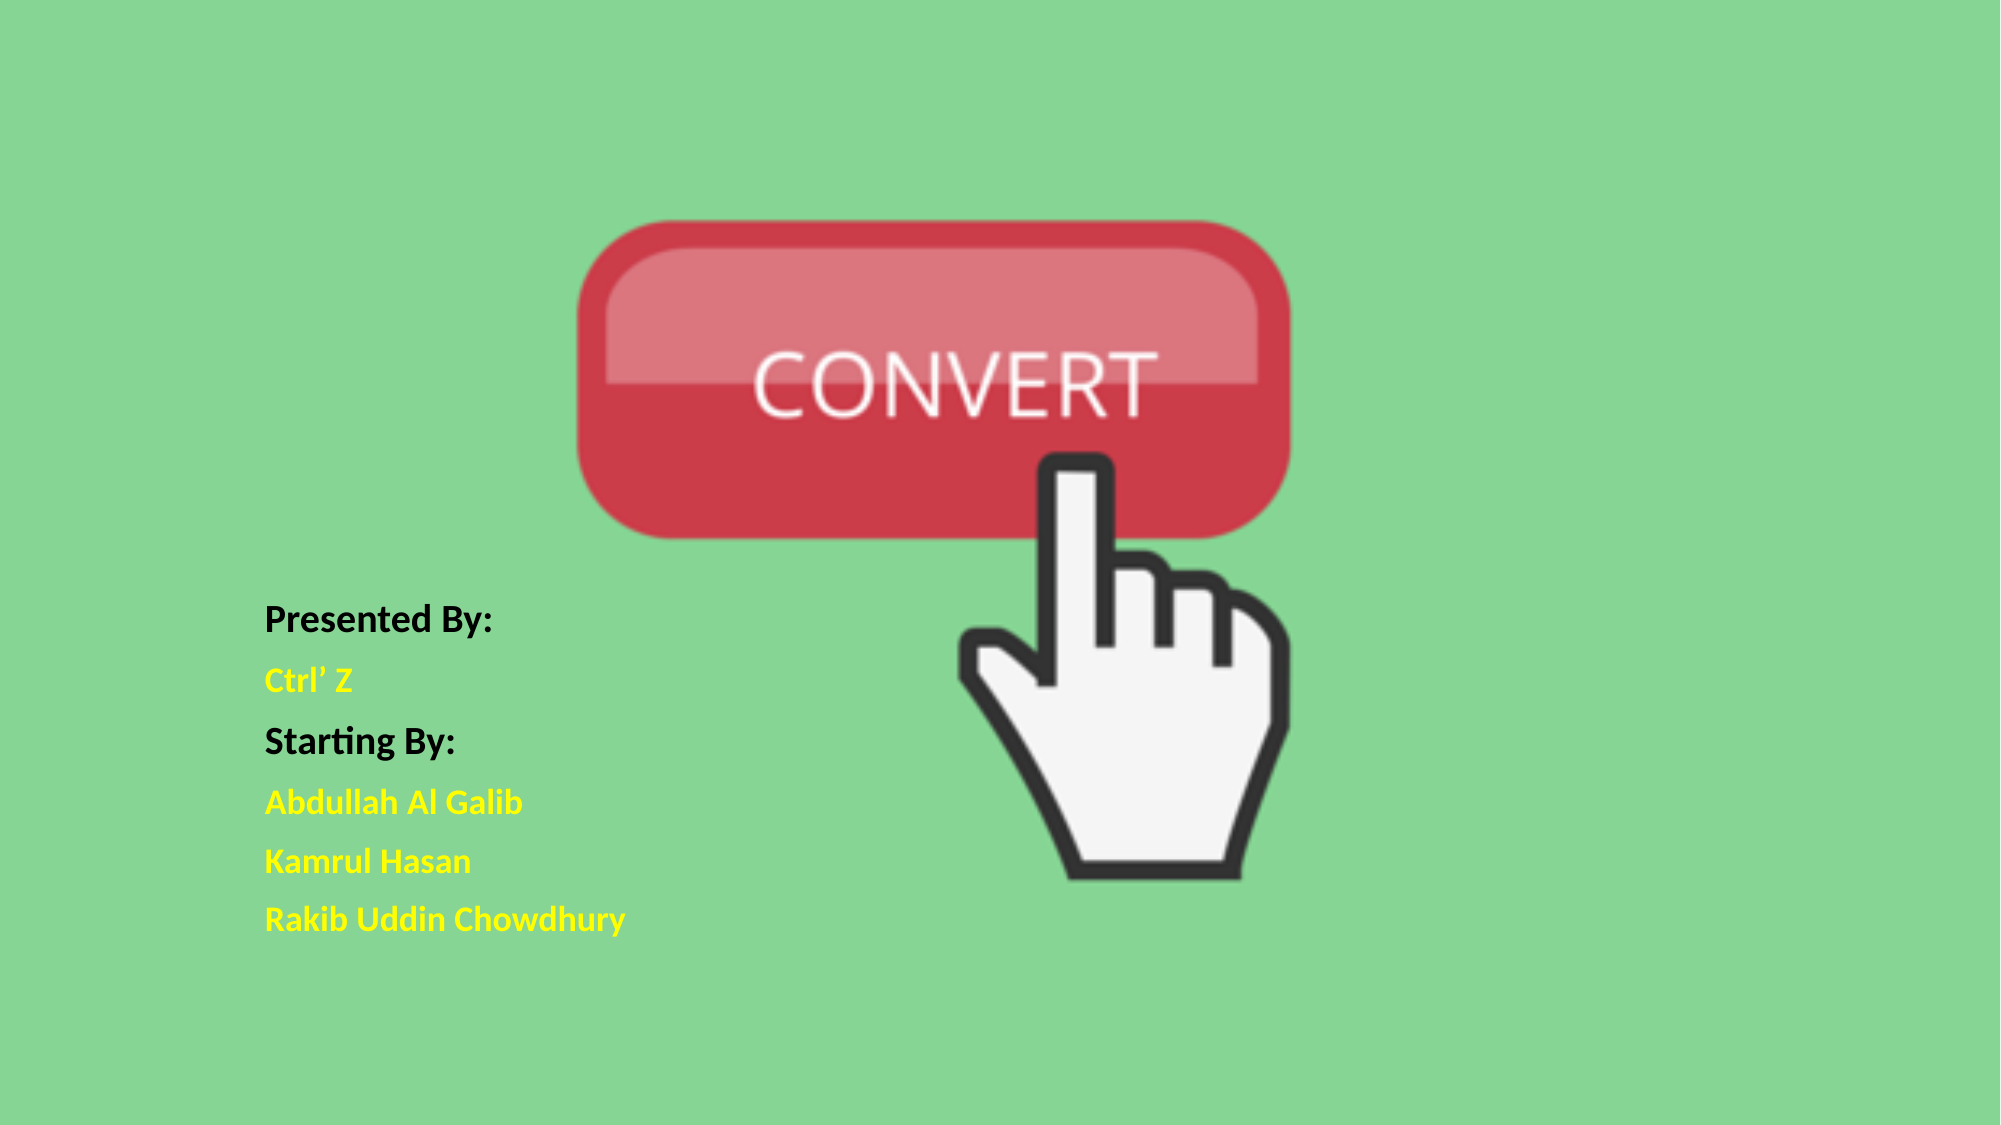

Presented By:
Ctrl’ Z
Starting By:
Abdullah Al Galib
Kamrul Hasan
Rakib Uddin Chowdhury